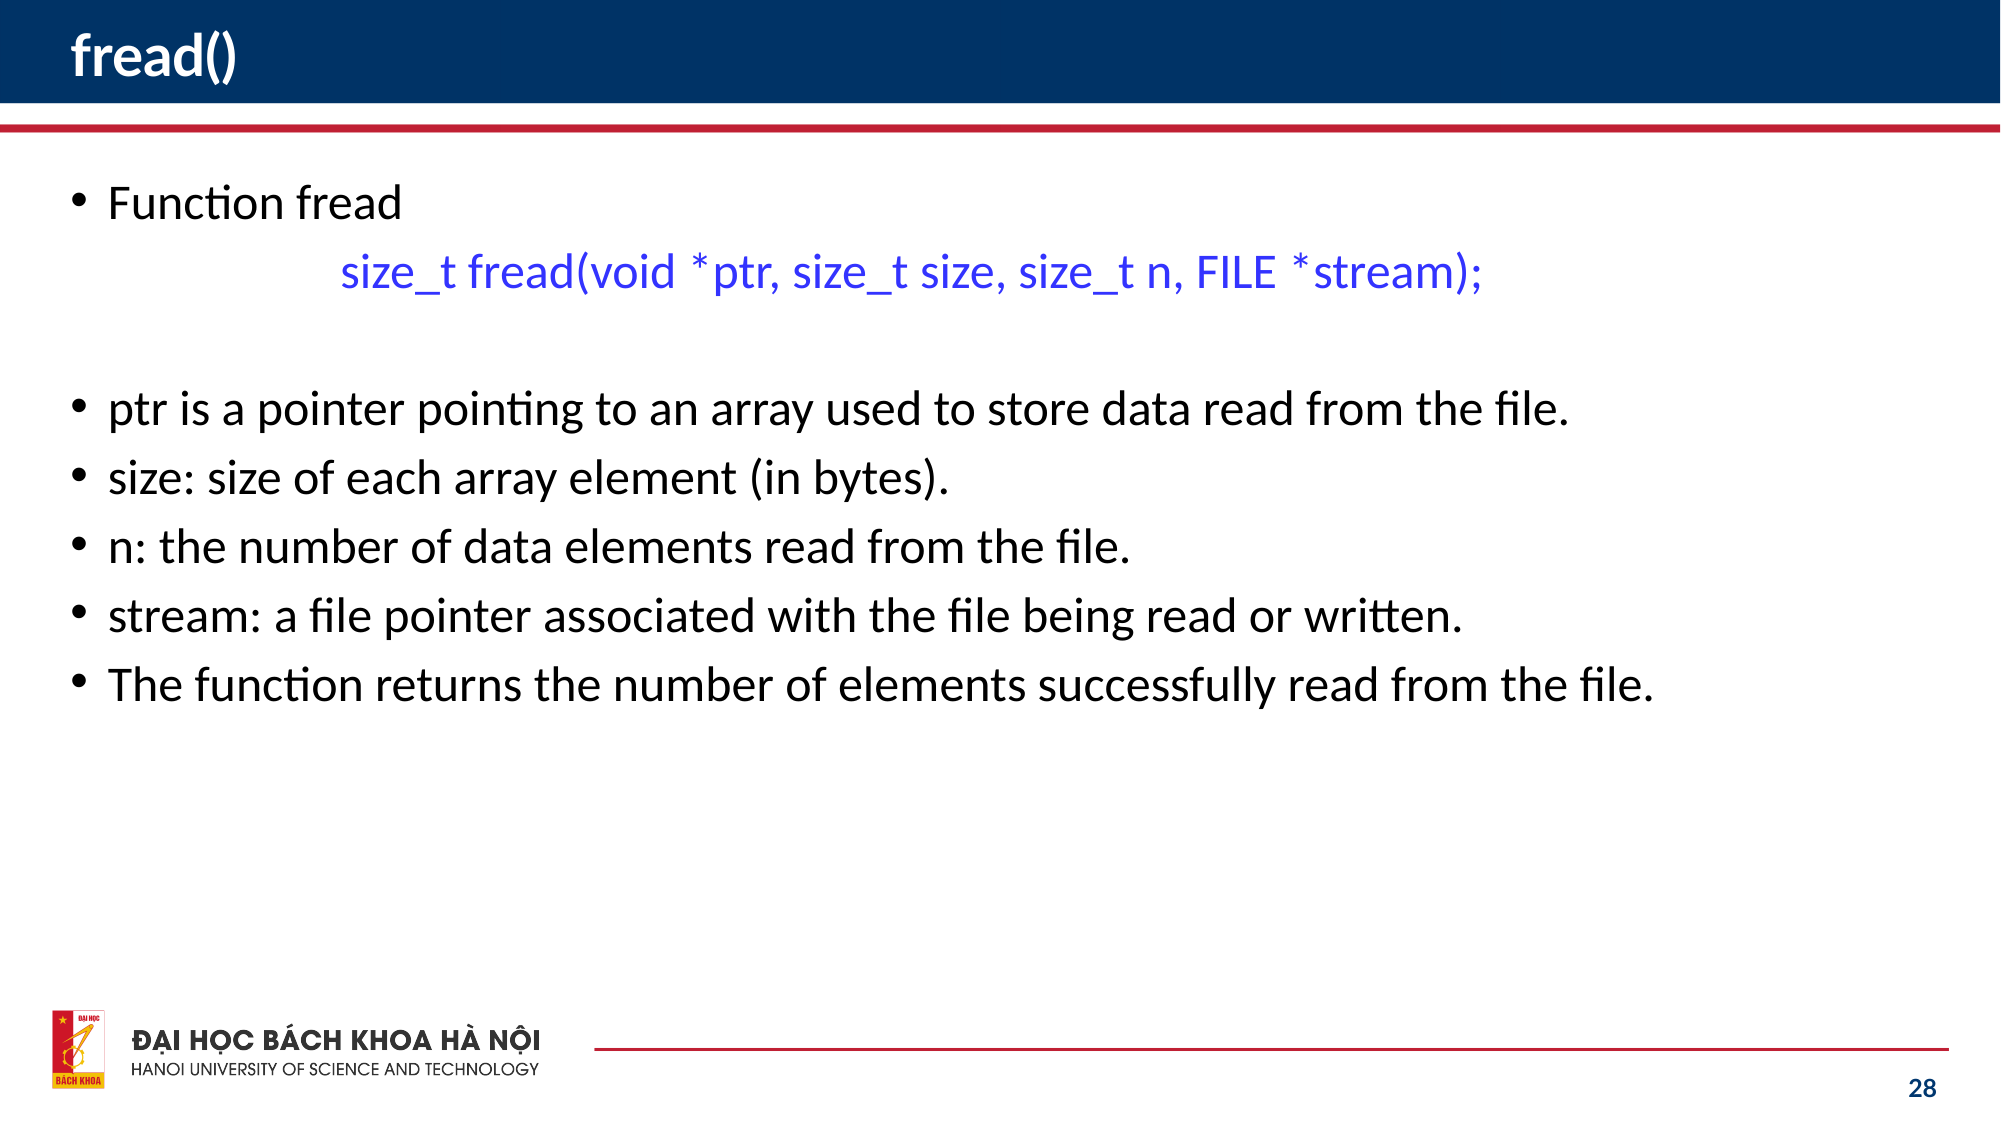

# fread()
Function fread
                        size_t fread(void *ptr, size_t size, size_t n, FILE *stream);

ptr is a pointer pointing to an array used to store data read from the file.
size: size of each array element (in bytes).
n: the number of data elements read from the file.
stream: a file pointer associated with the file being read or written.
The function returns the number of elements successfully read from the file.
28